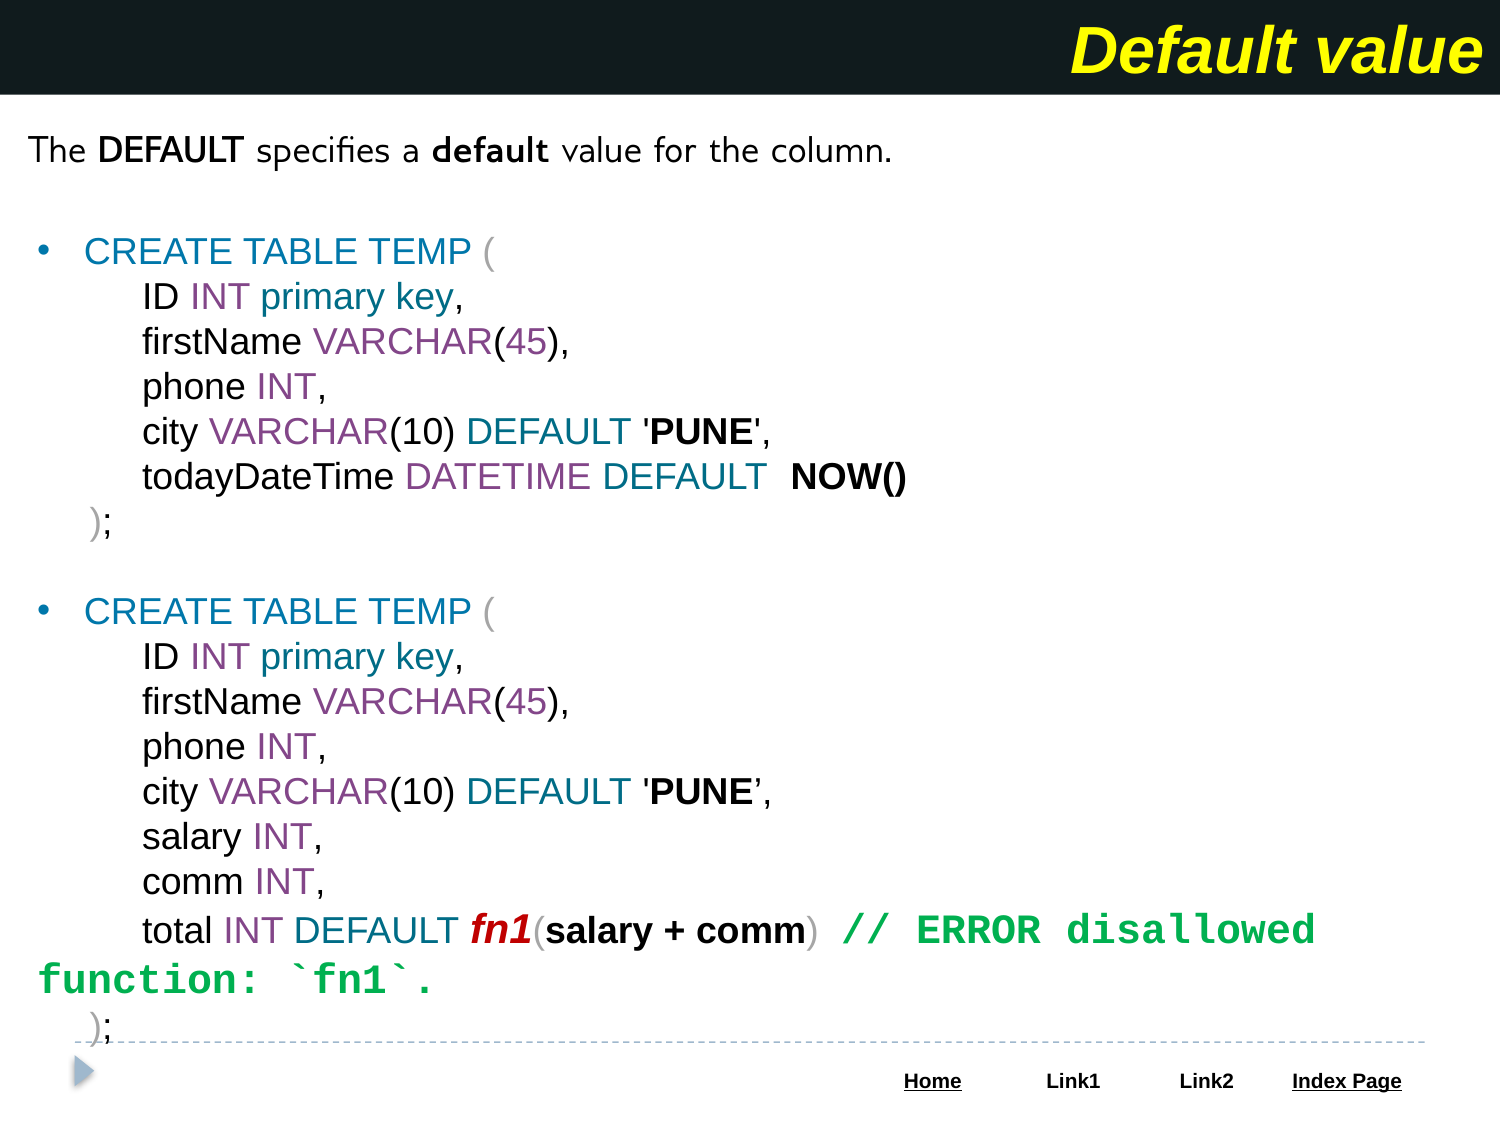

Default value
The DEFAULT specifies a default value for the column.
CREATE TABLE TEMP (
          ID INT primary key,
          firstName VARCHAR(45),
          phone INT,
          city VARCHAR(10) DEFAULT 'PUNE',
          todayDateTime DATETIME DEFAULT NOW()
     );

CREATE TABLE TEMP (
          ID INT primary key,
          firstName VARCHAR(45),
          phone INT,
          city VARCHAR(10) DEFAULT 'PUNE’,
          salary INT,
          comm INT,
          total INT DEFAULT fn1(salary + comm)  // ERROR disallowed function: `fn1`.
     );